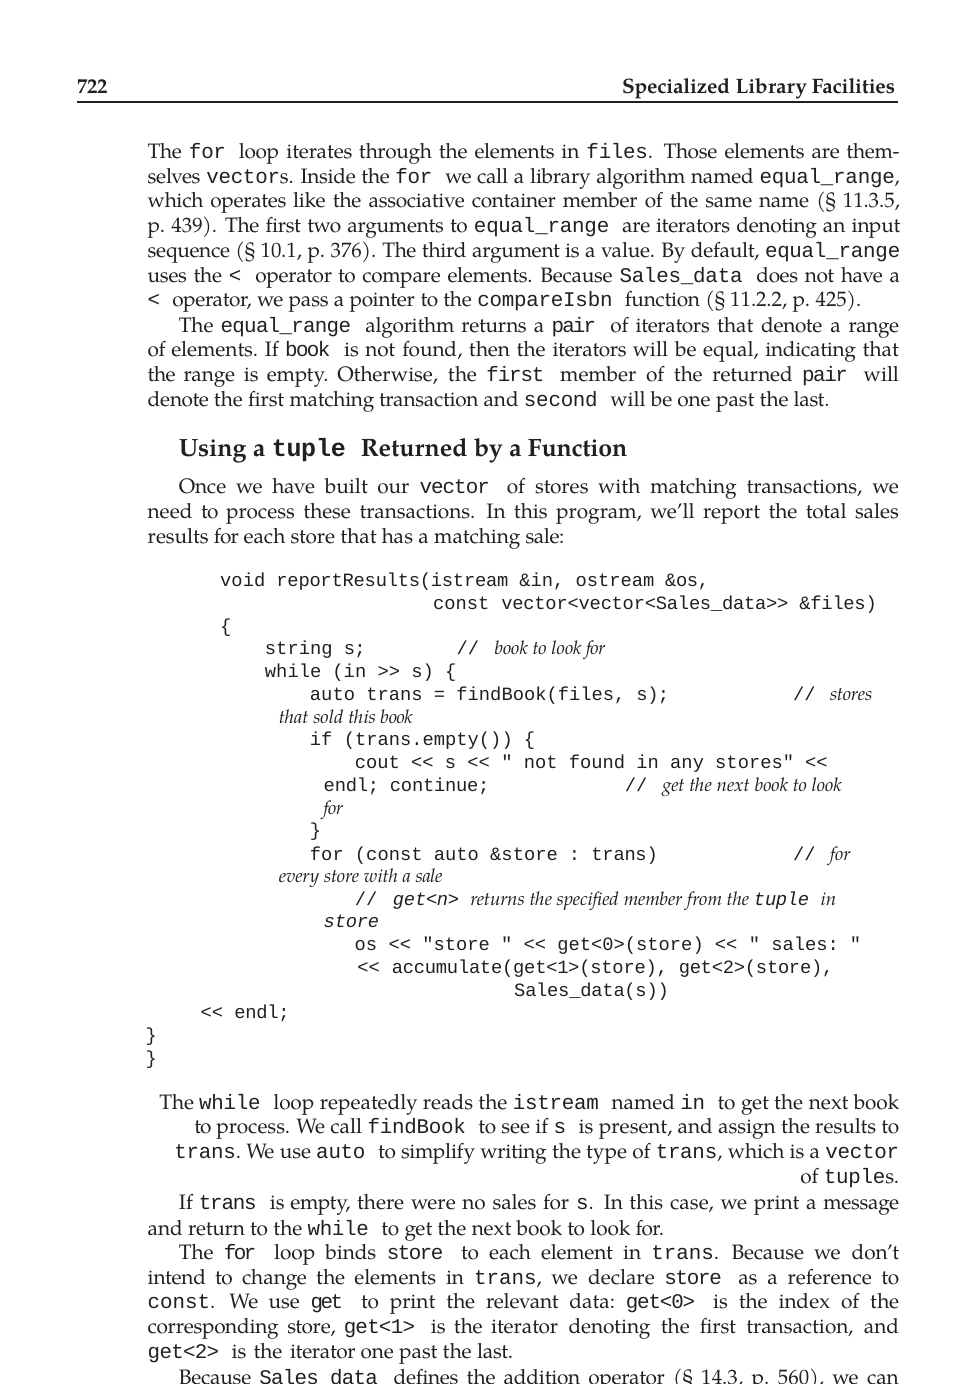

722
Specialized Library Facilities

The for loop iterates through the elements in files. Those elements are them- selves vectors. Inside the for we call a library algorithm named equal_range, which operates like the associative container member of the same name (§ 11.3.5, p. 439). The first two arguments to equal_range are iterators denoting an input sequence (§ 10.1, p. 376). The third argument is a value. By default, equal_range uses the < operator to compare elements. Because Sales_data does not have a < operator, we pass a pointer to the compareIsbn function (§ 11.2.2, p. 425).
The equal_range algorithm returns a pair of iterators that denote a range of elements. If book is not found, then the iterators will be equal, indicating that the range is empty. Otherwise, the first member of the returned pair will denote the first matching transaction and second will be one past the last.

Using a tuple Returned by a Function
Once we have built our vector of stores with matching transactions, we need to process these transactions. In this program, we’ll report the total sales results for each store that has a matching sale:
void reportResults(istream &in, ostream &os,
const vector<vector<Sales_data>> &files)
{
string s;	// book to look for
while (in >> s) {
auto trans = findBook(files, s);	// stores that sold this book
if (trans.empty()) {
cout << s << " not found in any stores" << endl; continue;	// get the next book to look for
}
for (const auto &store : trans)	// for every store with a sale
// get<n> returns the specified member from the tuple in store
os << "store " << get<0>(store) << " sales: "
<< accumulate(get<1>(store), get<2>(store), Sales_data(s))
<< endl;
}
}

The while loop repeatedly reads the istream named in to get the next book to process. We call findBook to see if s is present, and assign the results to trans. We use auto to simplify writing the type of trans, which is a vector of tuples.
If trans is empty, there were no sales for s. In this case, we print a message and return to the while to get the next book to look for.
The for loop binds store to each element in trans. Because we don’t intend to change the elements in trans, we declare store as a reference to const. We use get to print the relevant data: get<0> is the index of the corresponding store, get<1> is the iterator denoting the first transaction, and get<2> is the iterator one past the last.
Because Sales_data defines the addition operator (§ 14.3, p. 560), we can use the library accumulate algorithm (§ 10.2.1, p. 379) to sum the transactions. We